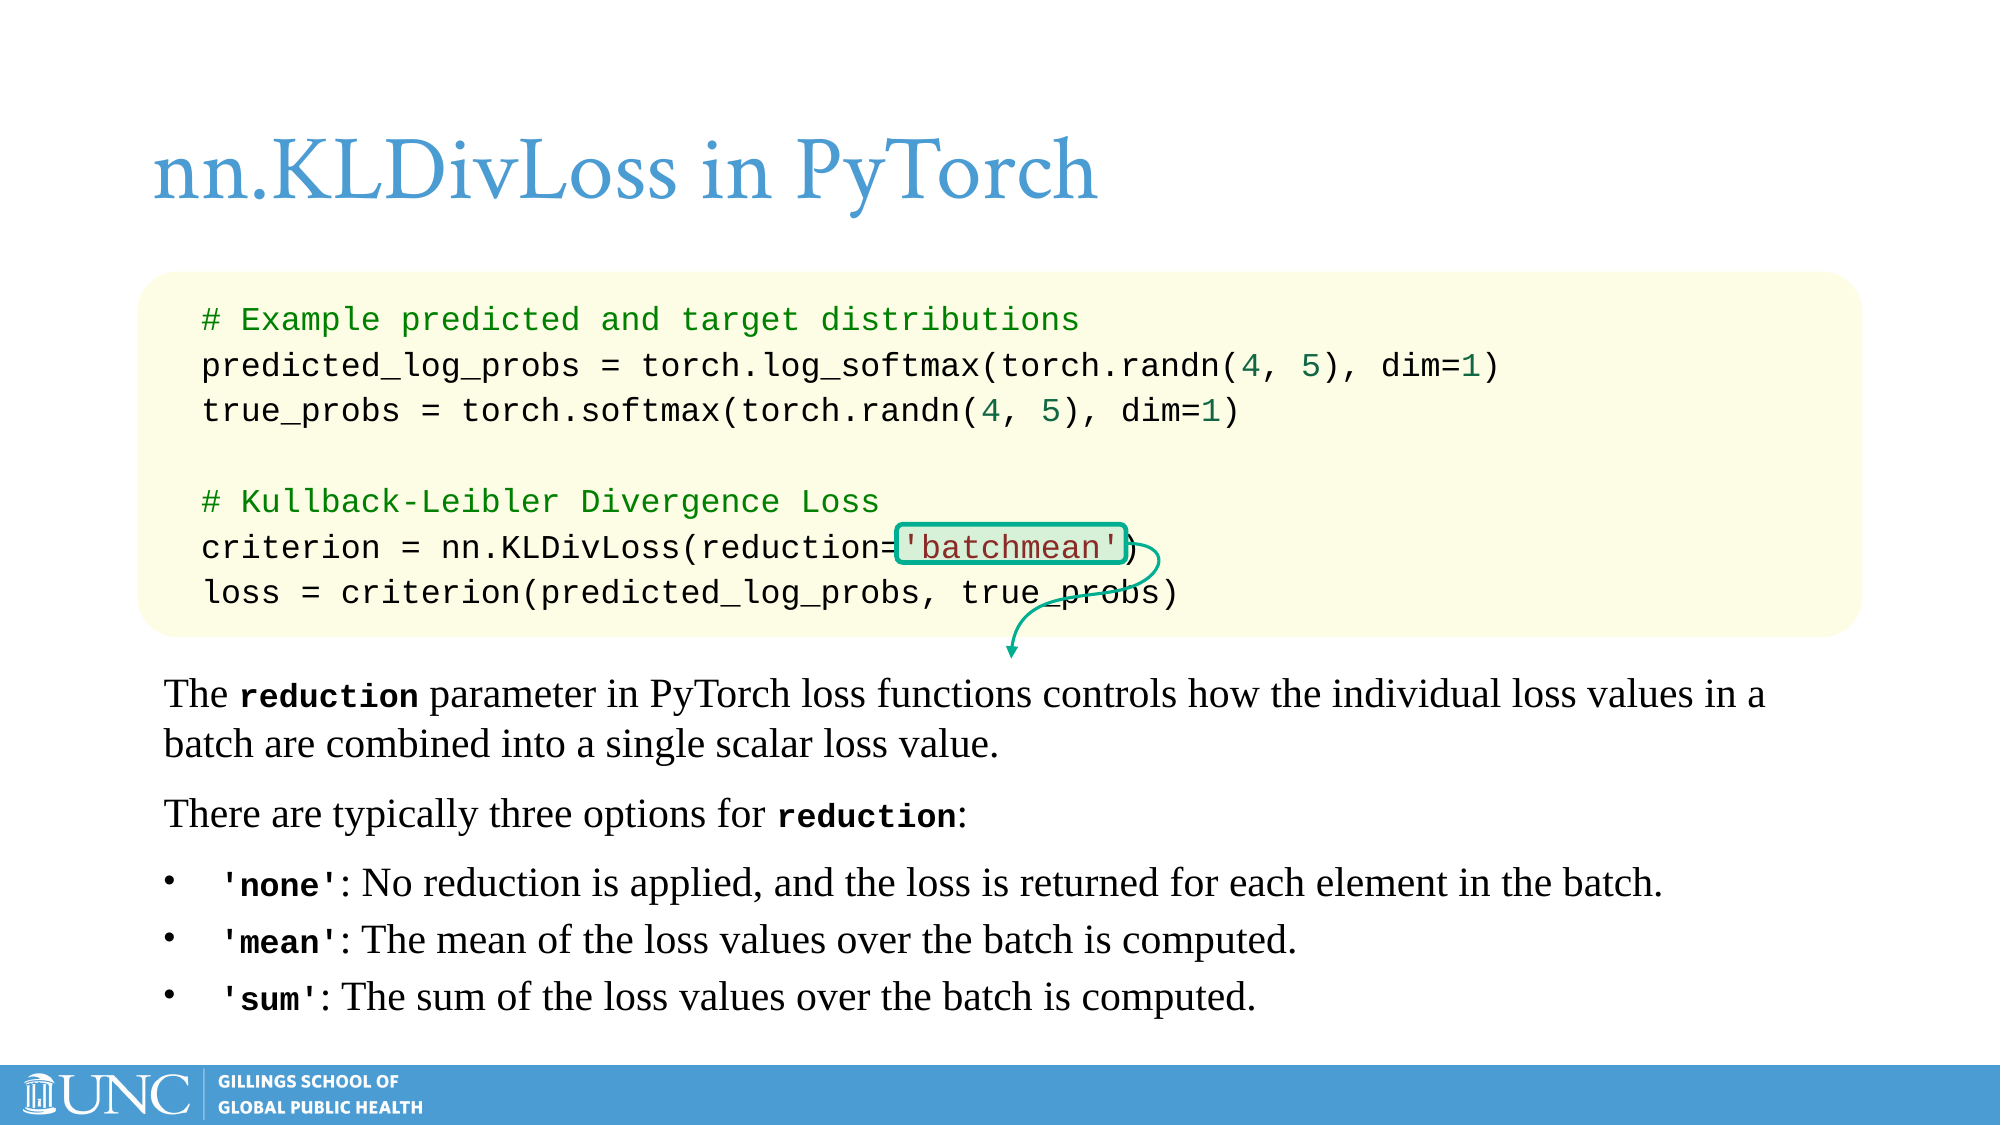

# nn.KLDivLoss in PyTorch

# Example predicted and target distributions
predicted_log_probs = torch.log_softmax(torch.randn(4, 5), dim=1)
true_probs = torch.softmax(torch.randn(4, 5), dim=1)
# Kullback-Leibler Divergence Loss
criterion = nn.KLDivLoss(reduction='batchmean')
loss = criterion(predicted_log_probs, true_probs)

The reduction parameter in PyTorch loss functions controls how the individual loss values in a batch are combined into a single scalar loss value.
There are typically three options for reduction:
'none': No reduction is applied, and the loss is returned for each element in the batch.
'mean': The mean of the loss values over the batch is computed.
'sum': The sum of the loss values over the batch is computed.